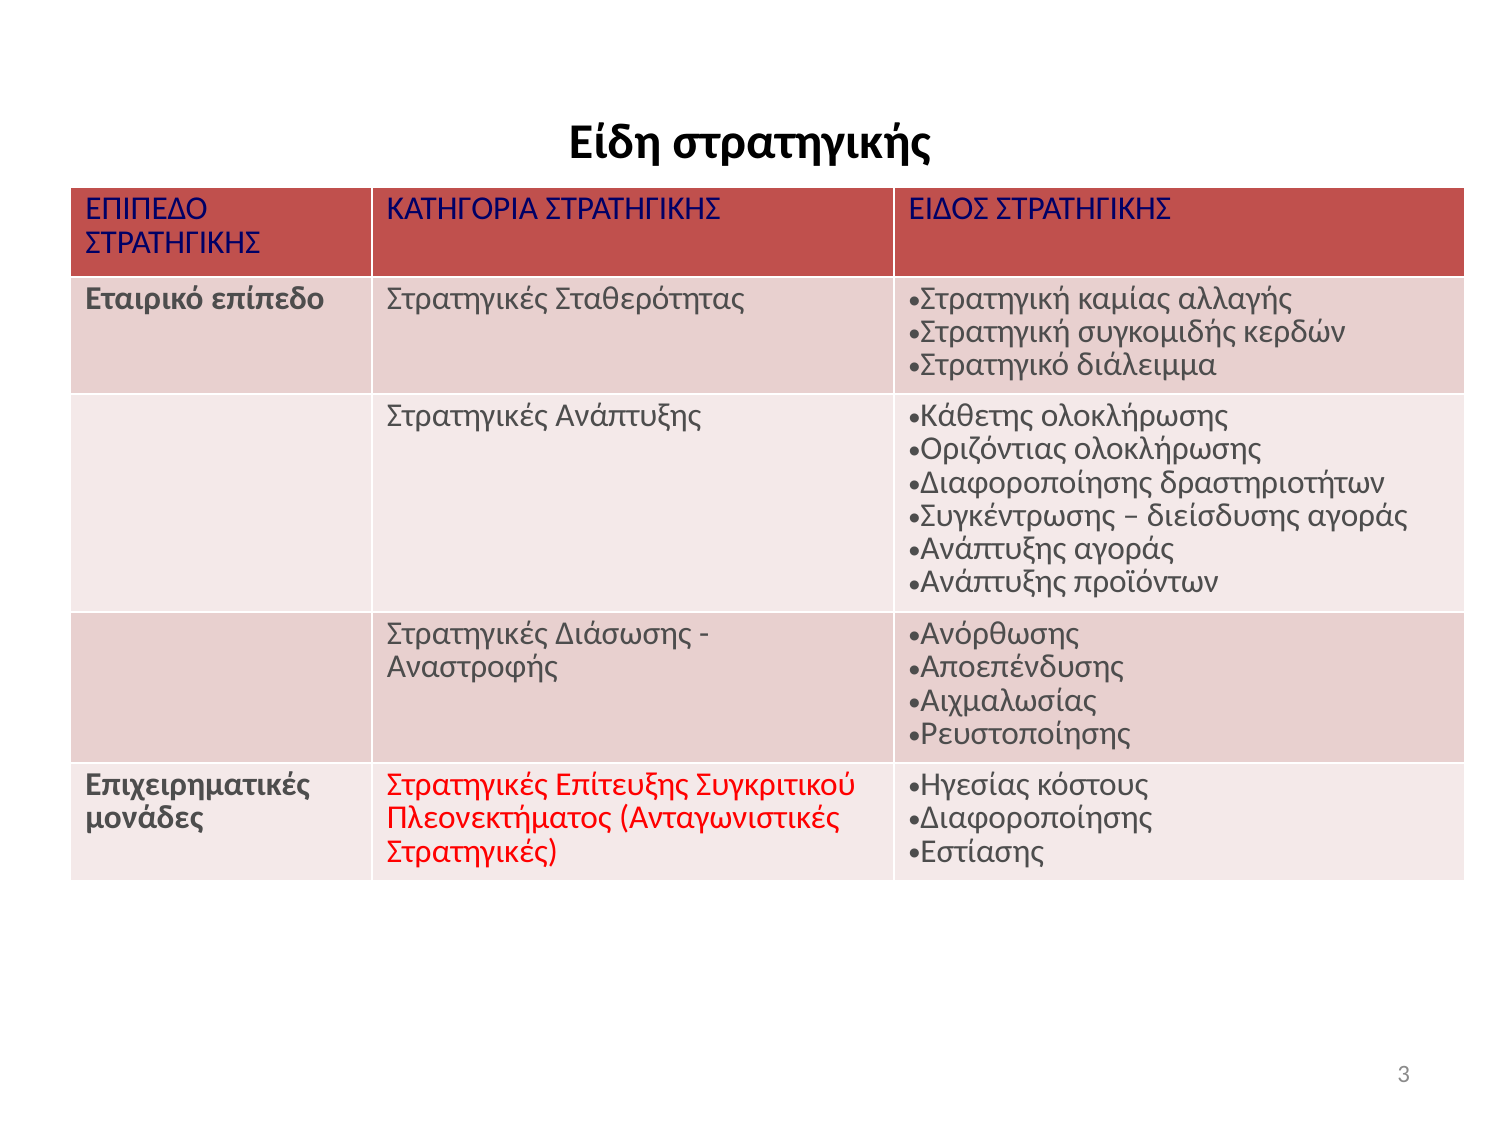

# Είδη στρατηγικής
| ΕΠΙΠΕΔΟ ΣΤΡΑΤΗΓΙΚΗΣ | ΚΑΤΗΓΟΡΙΑ ΣΤΡΑΤΗΓΙΚΗΣ | ΕΙΔΟΣ ΣΤΡΑΤΗΓΙΚΗΣ |
| --- | --- | --- |
| Εταιρικό επίπεδο | Στρατηγικές Σταθερότητας | Στρατηγική καμίας αλλαγής Στρατηγική συγκομιδής κερδών Στρατηγικό διάλειμμα |
|  | Στρατηγικές Ανάπτυξης | Κάθετης ολοκλήρωσης Οριζόντιας ολοκλήρωσης Διαφοροποίησης δραστηριοτήτων Συγκέντρωσης – διείσδυσης αγοράς Ανάπτυξης αγοράς Ανάπτυξης προϊόντων |
|  | Στρατηγικές Διάσωσης - Αναστροφής | Ανόρθωσης Αποεπένδυσης Αιχμαλωσίας Ρευστοποίησης |
| Επιχειρηματικές μονάδες | Στρατηγικές Επίτευξης Συγκριτικού Πλεονεκτήματος (Ανταγωνιστικές Στρατηγικές) | Ηγεσίας κόστους Διαφοροποίησης Εστίασης |
3